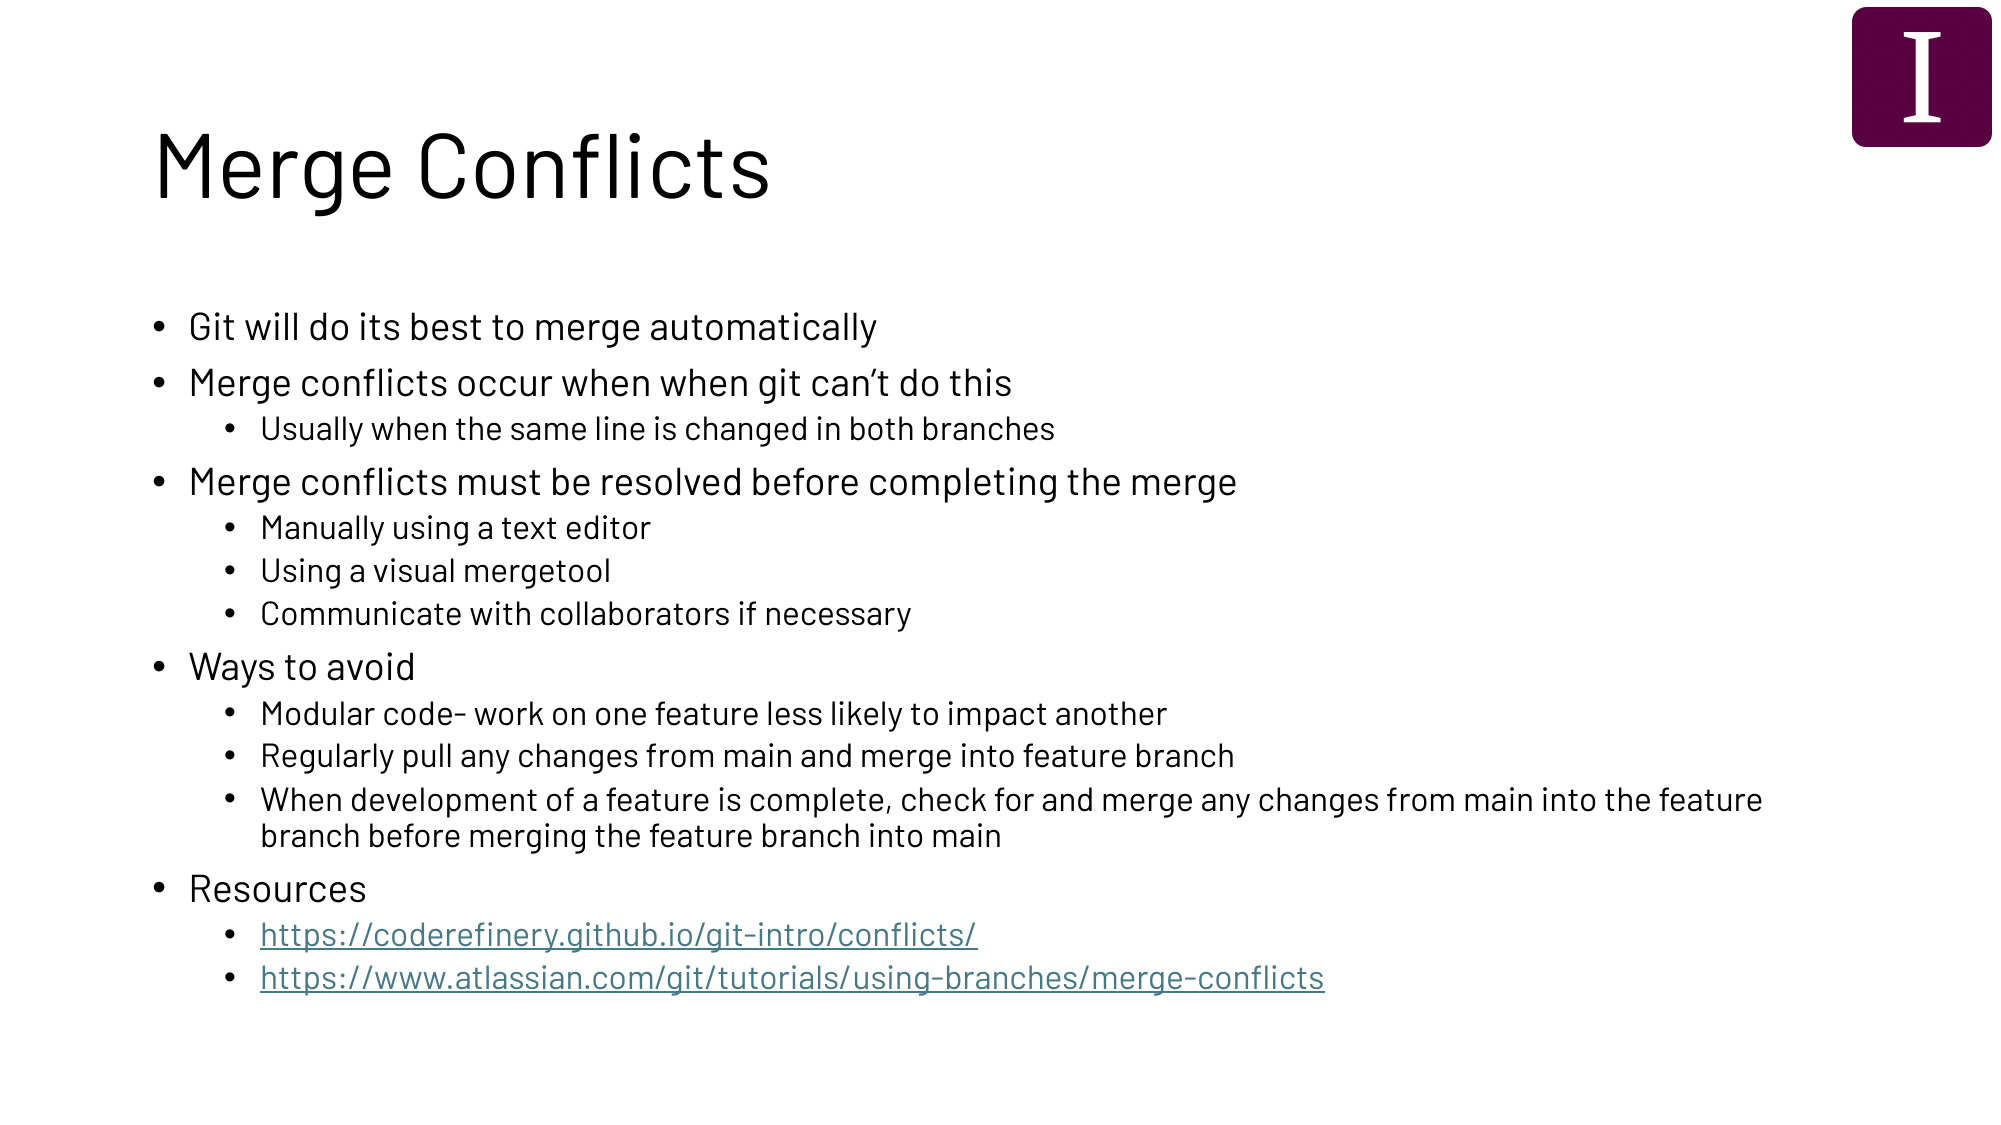

# Merge Conflicts
Git will do its best to merge automatically
Merge conflicts occur when when git can’t do this
Usually when the same line is changed in both branches
Merge conflicts must be resolved before completing the merge
Manually using a text editor
Using a visual mergetool
Communicate with collaborators if necessary
Ways to avoid
Modular code- work on one feature less likely to impact another
Regularly pull any changes from main and merge into feature branch
When development of a feature is complete, check for and merge any changes from main into the feature branch before merging the feature branch into main
Resources
https://coderefinery.github.io/git-intro/conflicts/
https://www.atlassian.com/git/tutorials/using-branches/merge-conflicts